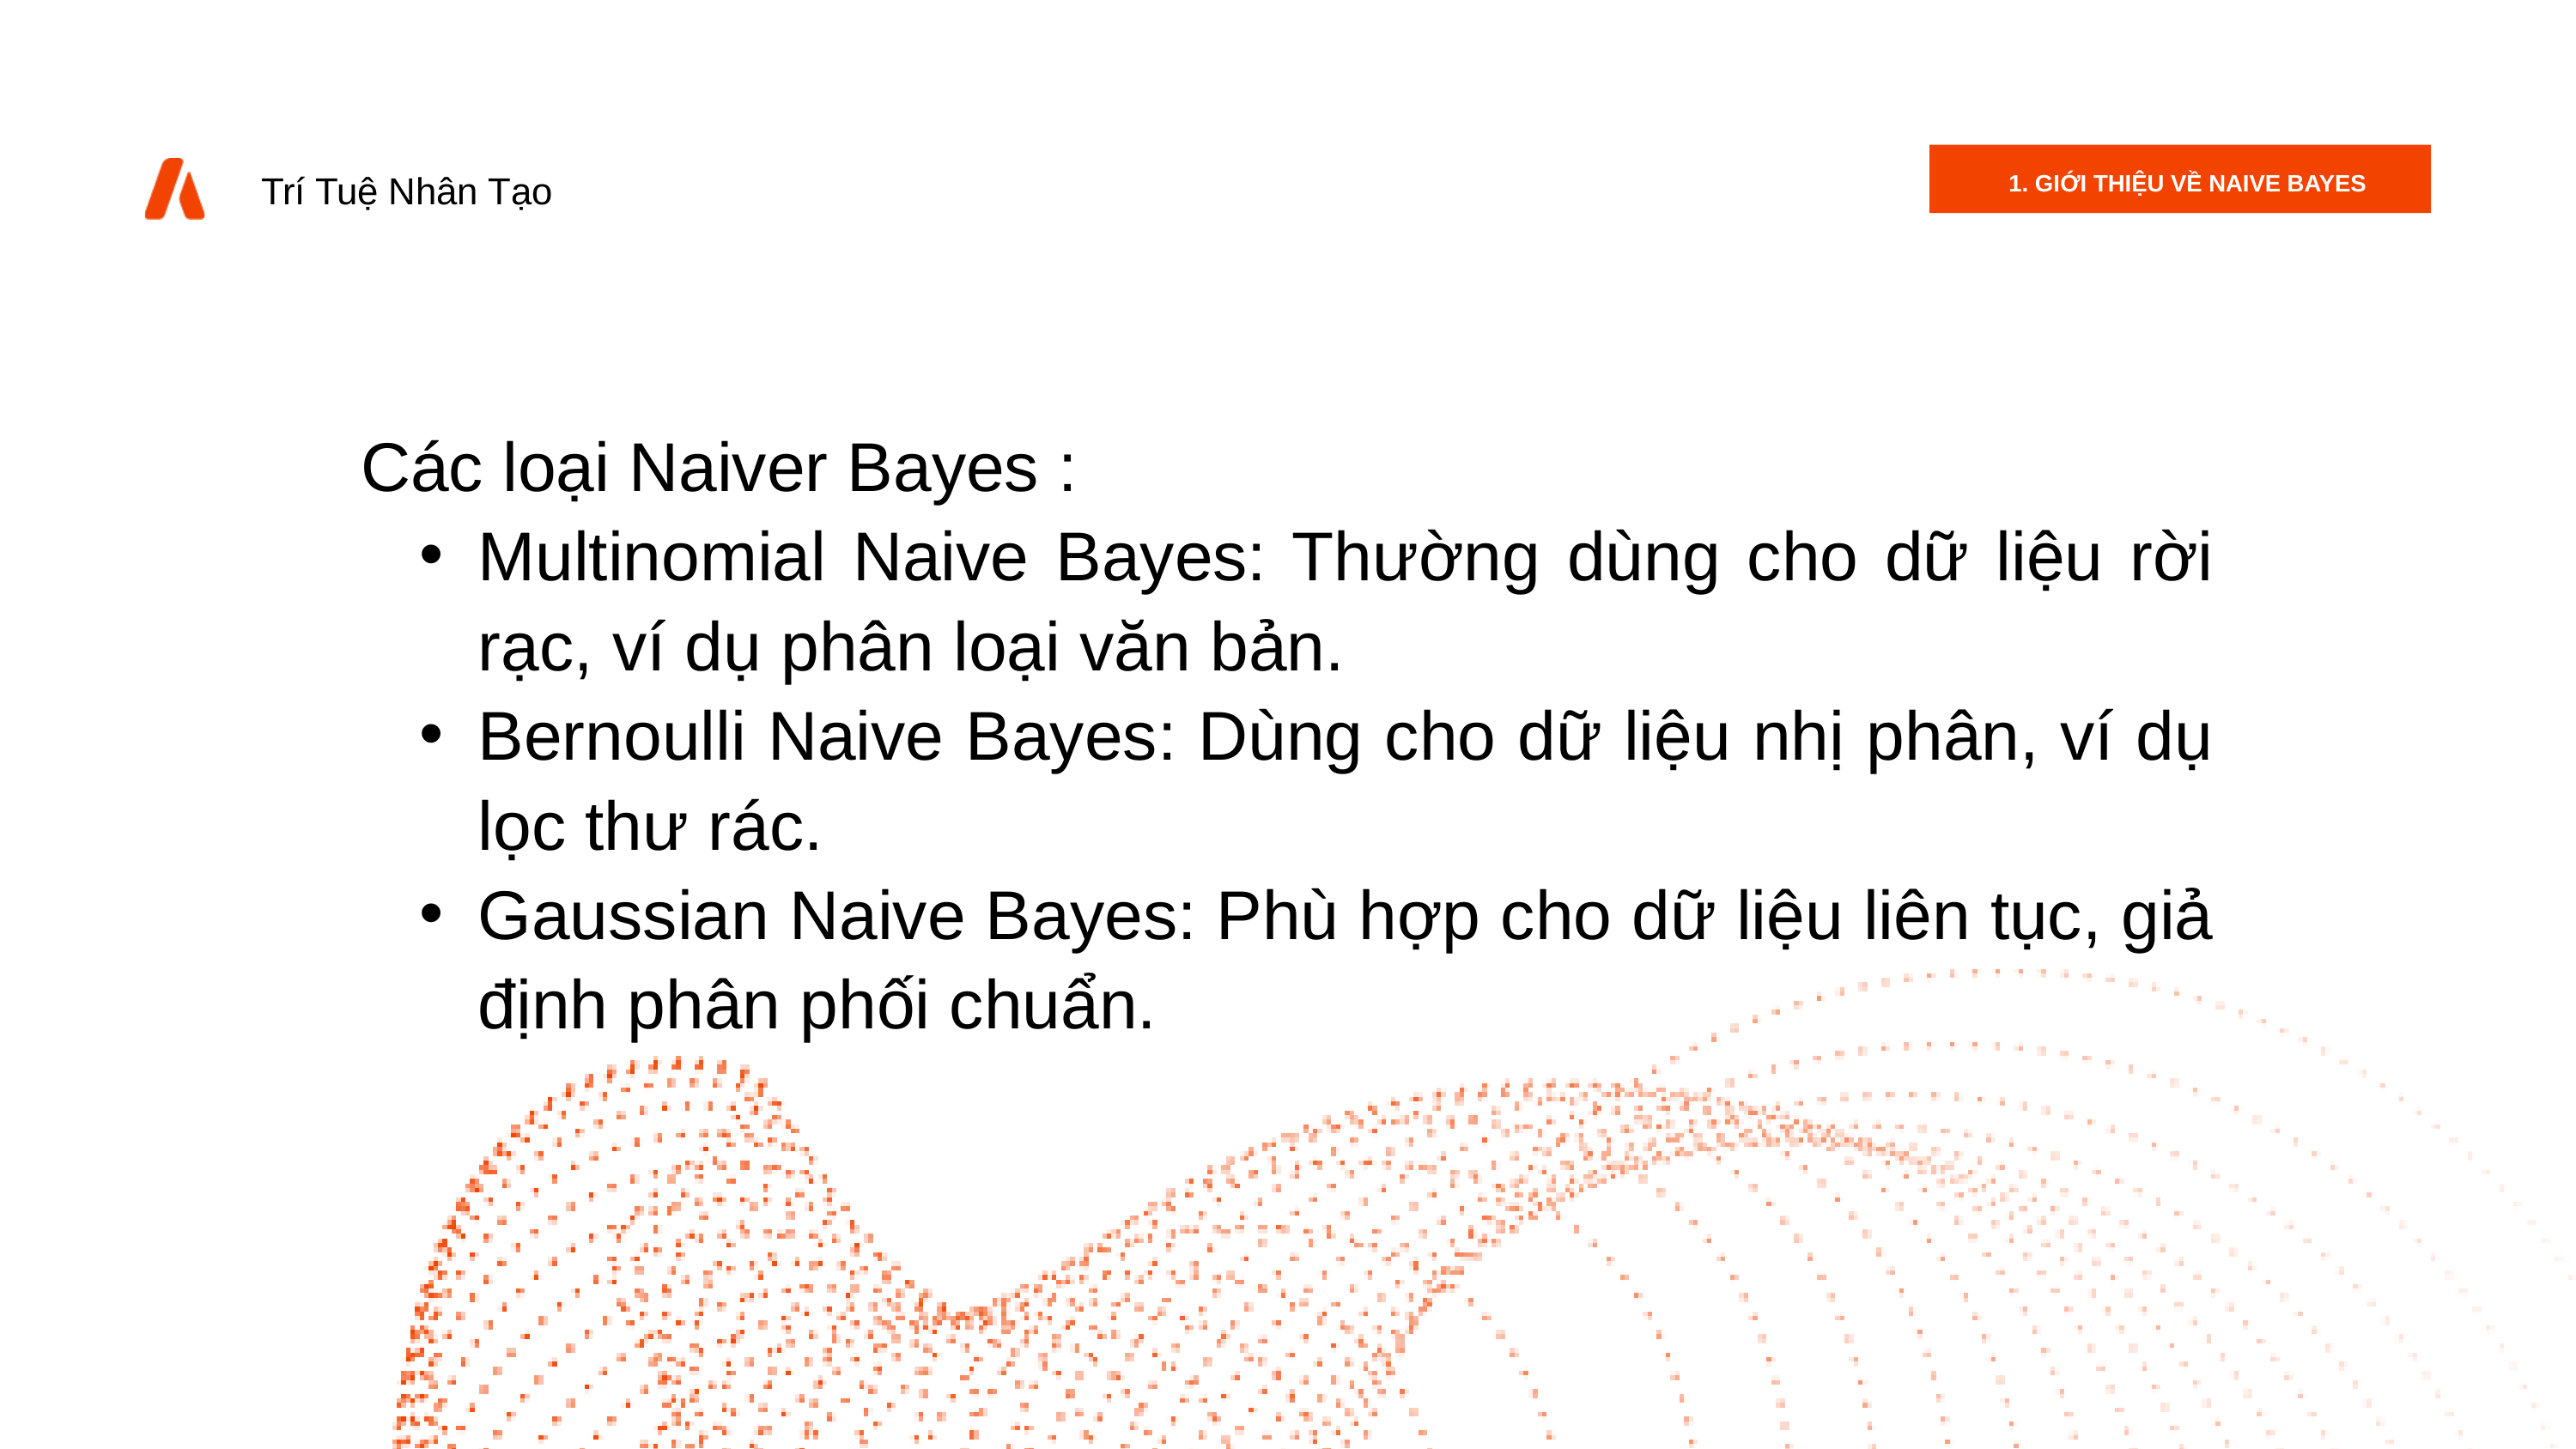

1. GIỚI THIỆU VỀ NAIVE BAYES

Trí Tuệ Nhân Tạo
Các loại Naiver Bayes :
Multinomial Naive Bayes: Thường dùng cho dữ liệu rời rạc, ví dụ phân loại văn bản.
Bernoulli Naive Bayes: Dùng cho dữ liệu nhị phân, ví dụ lọc thư rác.
Gaussian Naive Bayes: Phù hợp cho dữ liệu liên tục, giả định phân phối chuẩn.